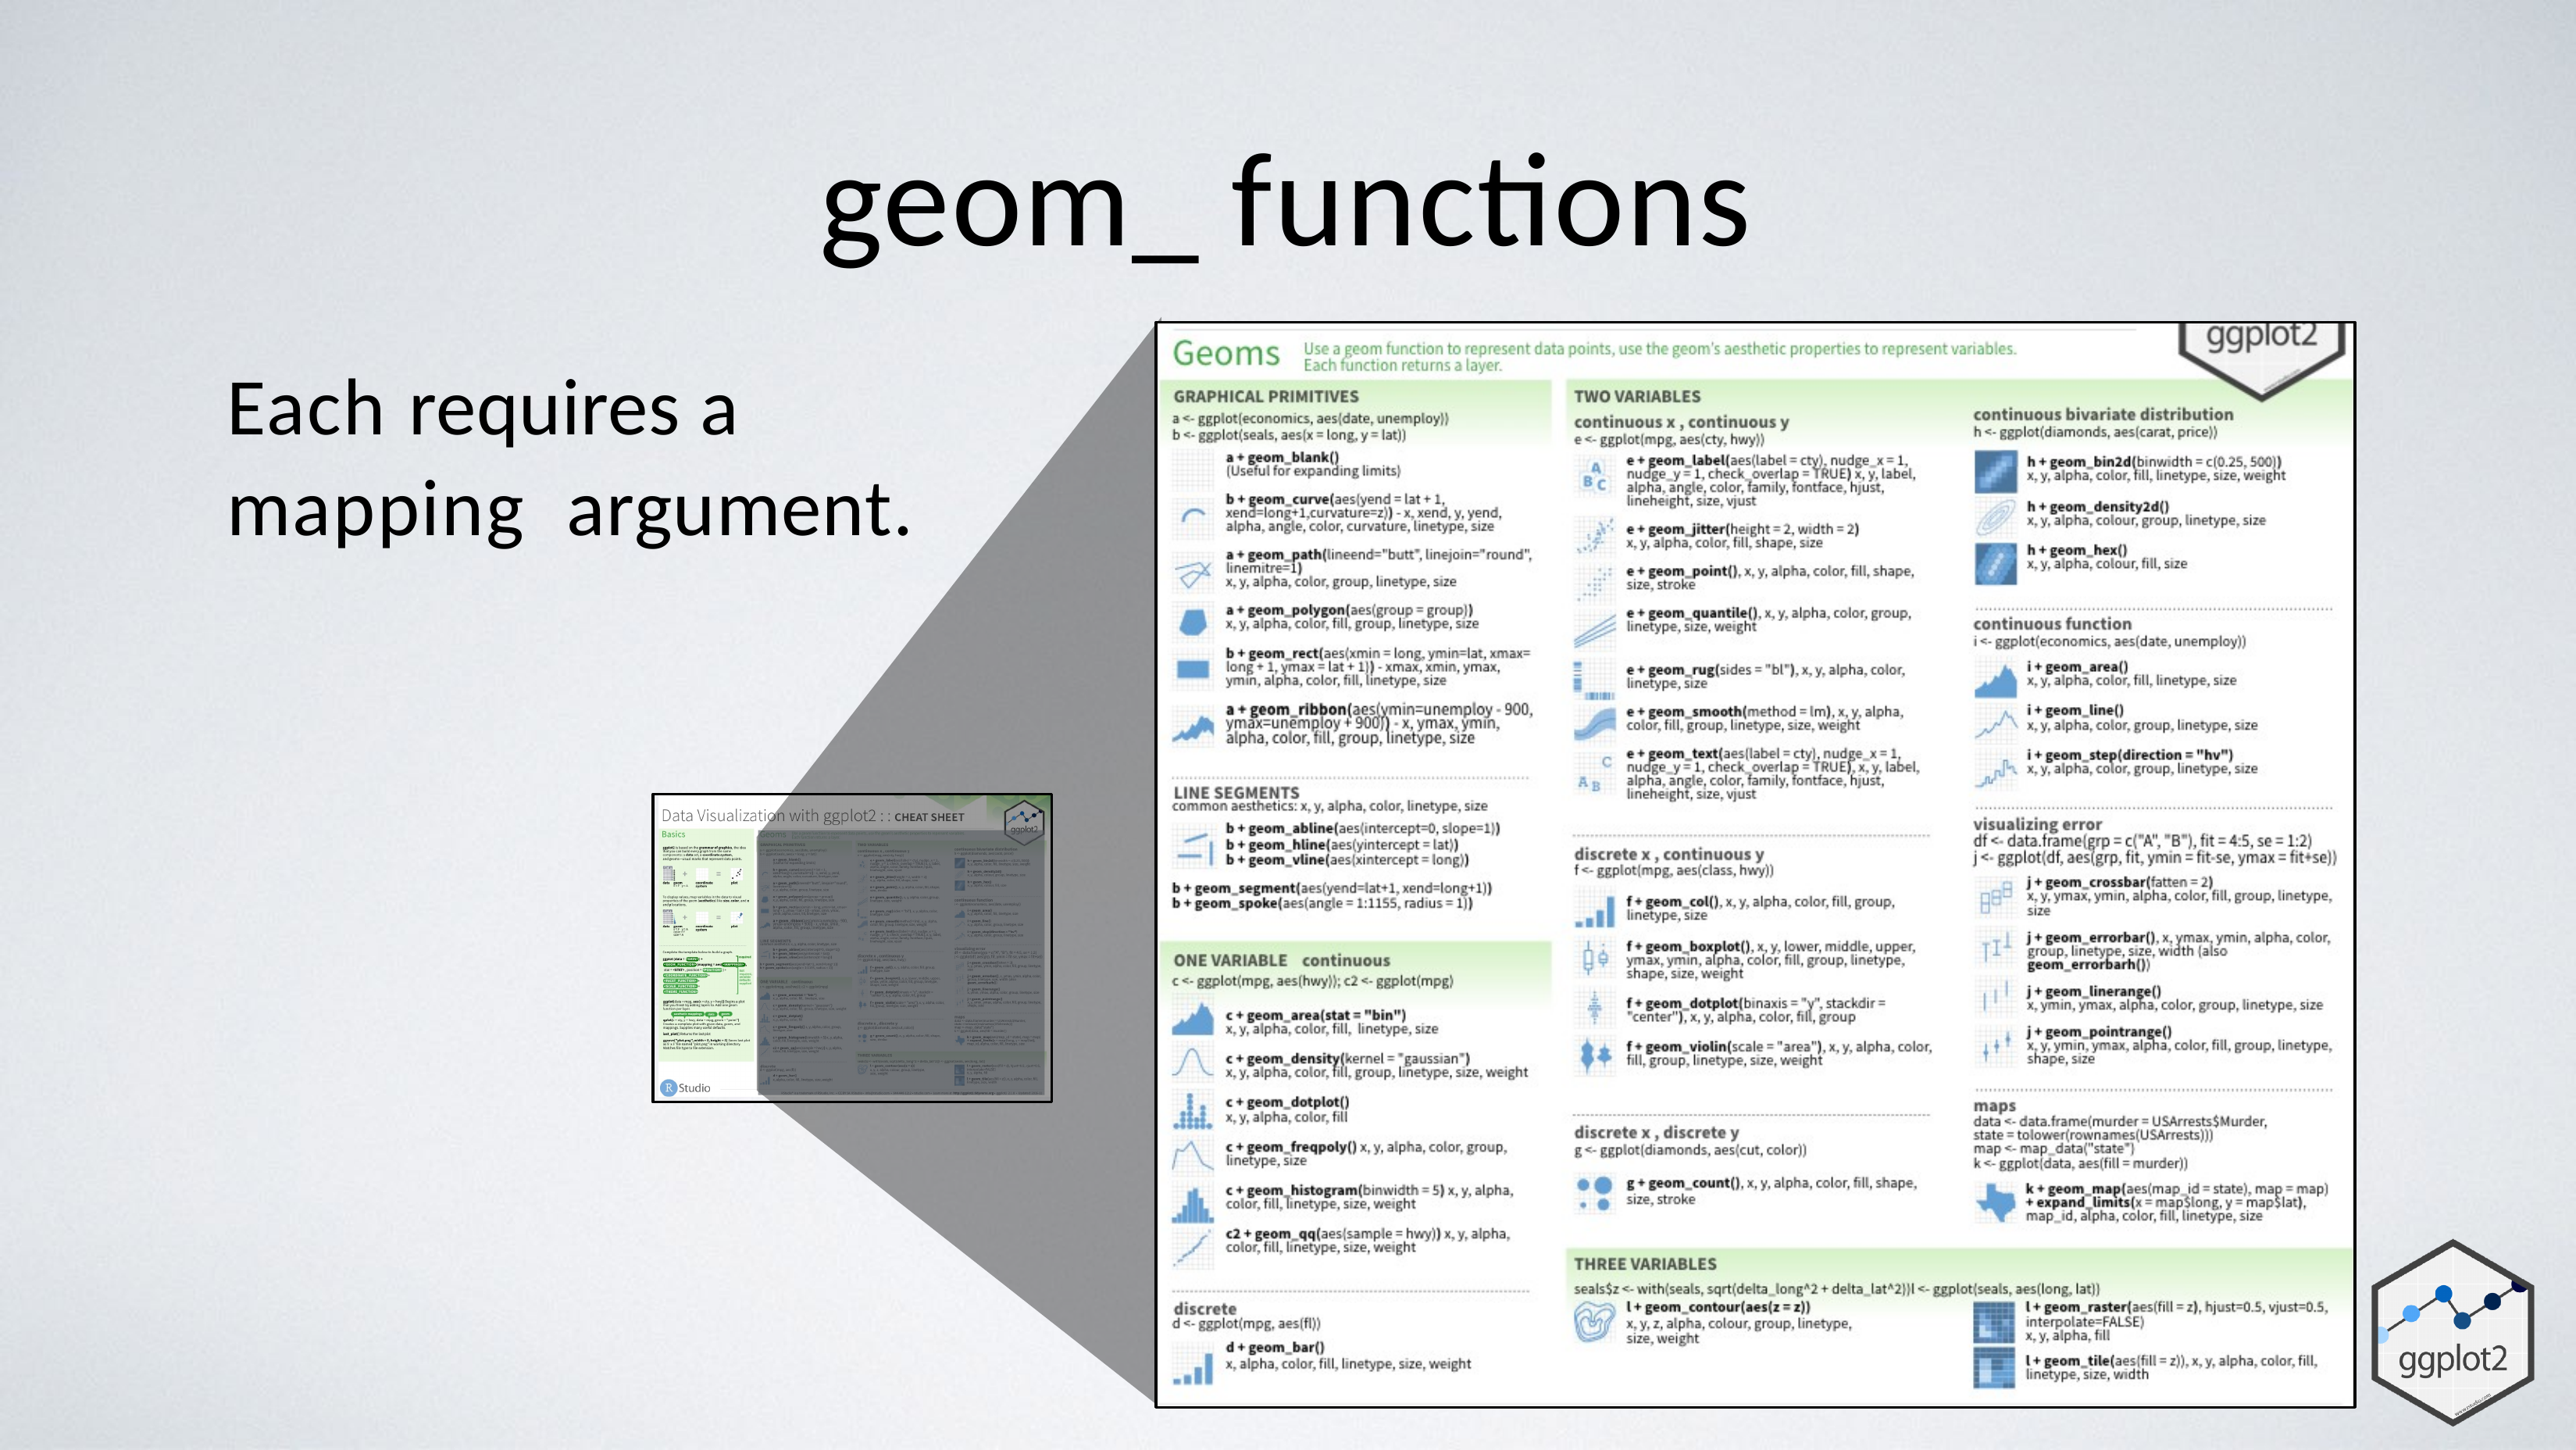

geom_ functions

Each requires a mapping  argument.